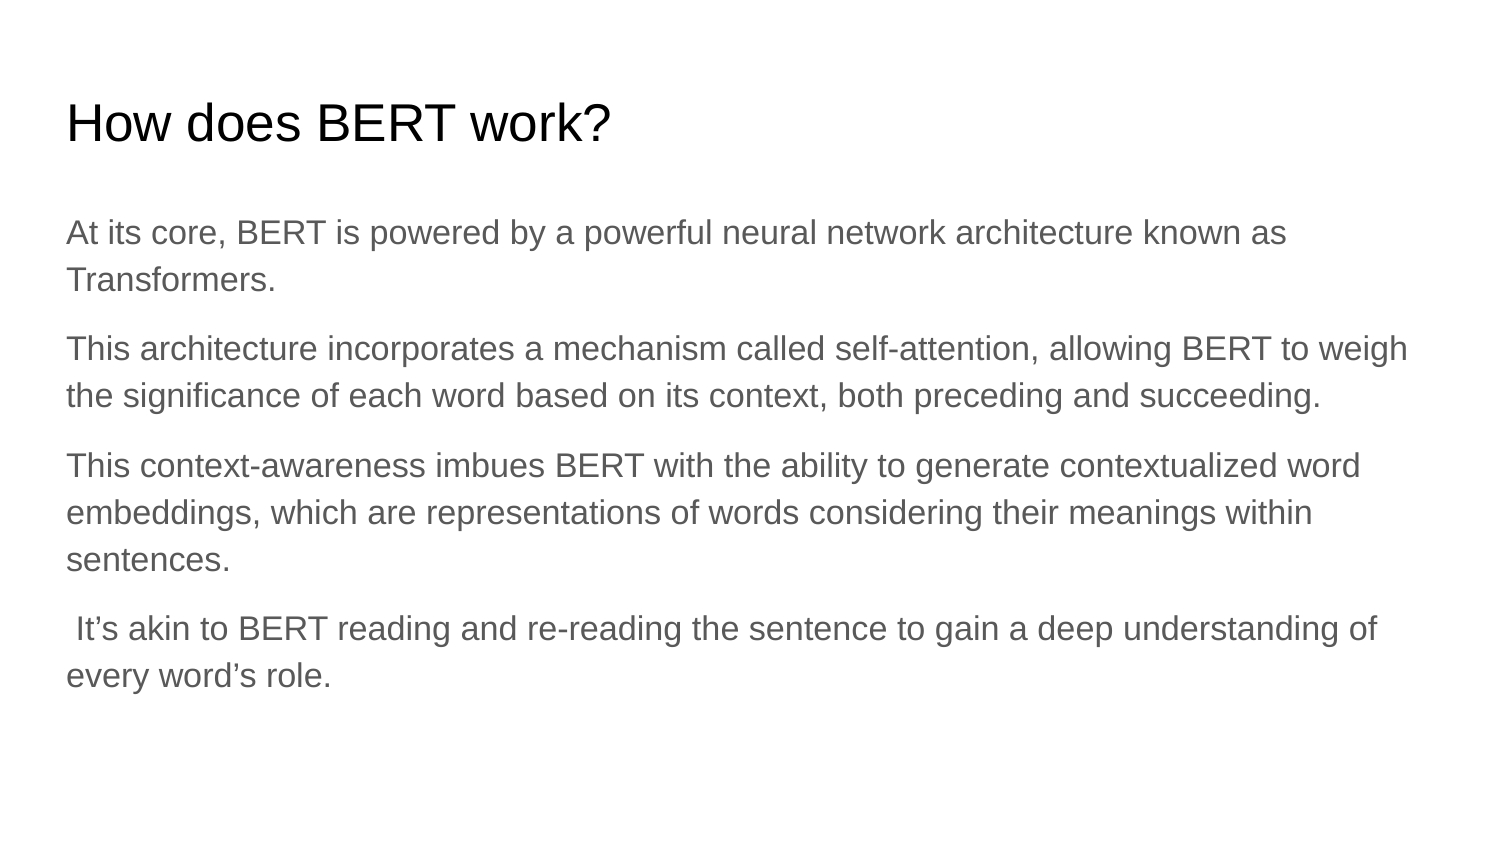

# How does BERT work?

At its core, BERT is powered by a powerful neural network architecture known as Transformers.
This architecture incorporates a mechanism called self-attention, allowing BERT to weigh the significance of each word based on its context, both preceding and succeeding.
This context-awareness imbues BERT with the ability to generate contextualized word embeddings, which are representations of words considering their meanings within sentences.
 It’s akin to BERT reading and re-reading the sentence to gain a deep understanding of every word’s role.